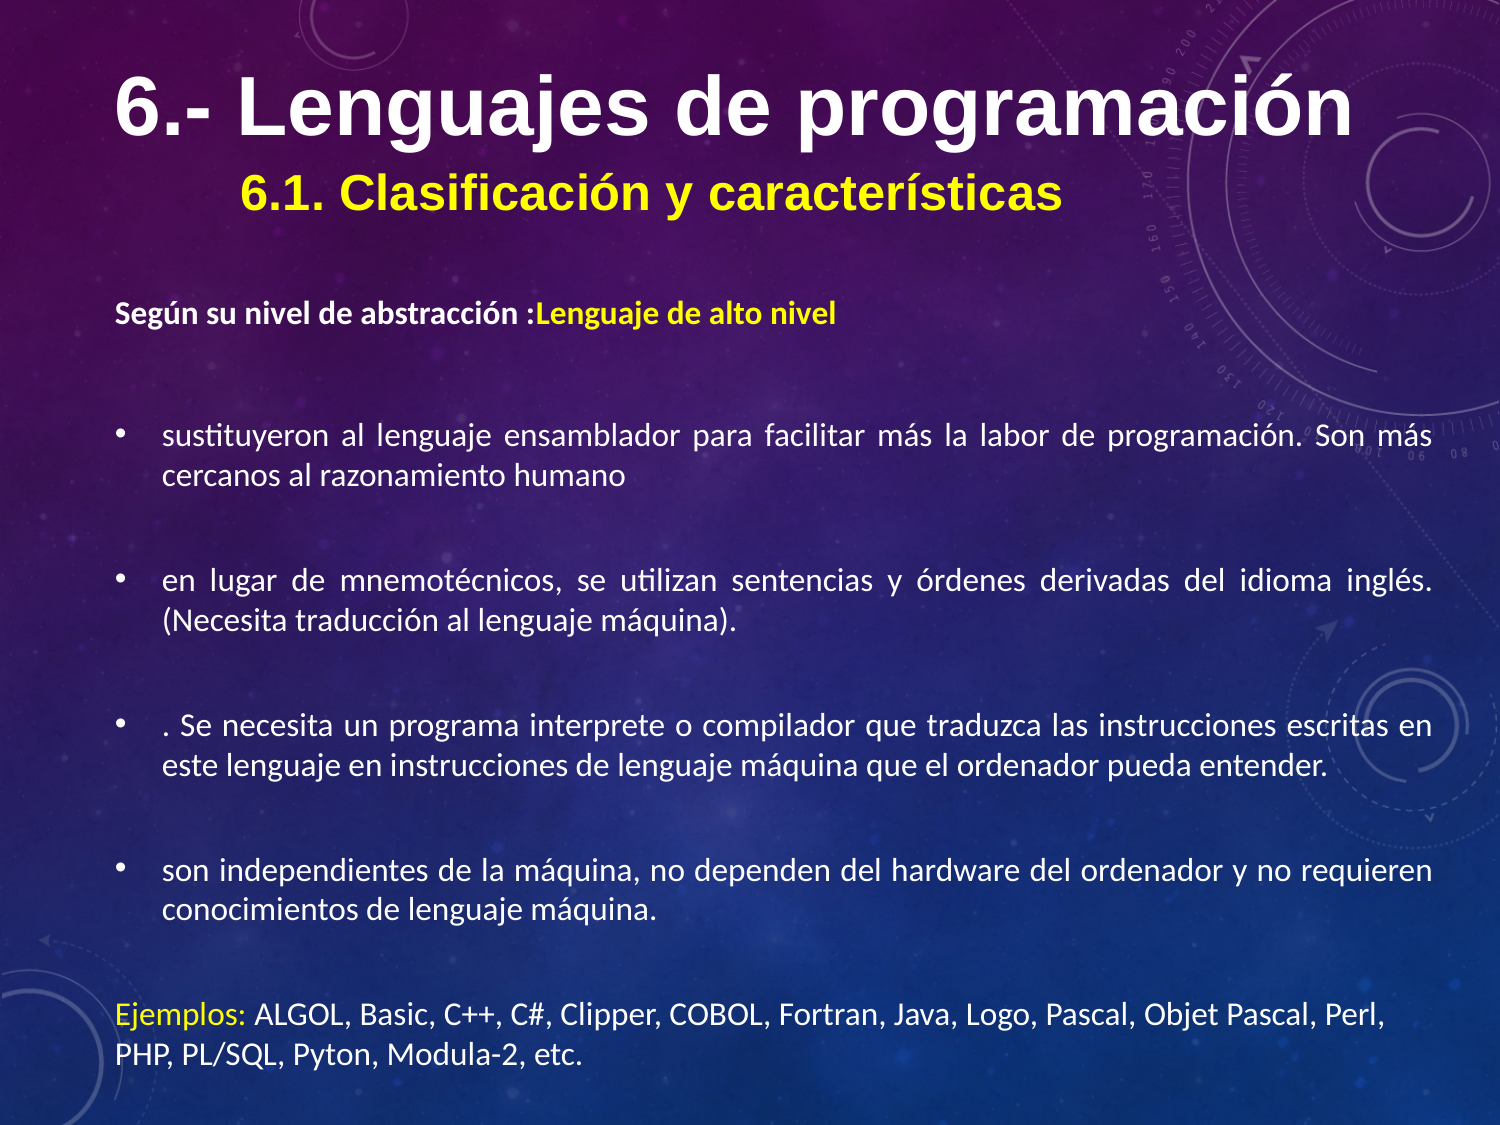

6.- Lenguajes de programación
	6.1. Clasificación y características
Según su nivel de abstracción :Lenguaje de alto nivel

sustituyeron al lenguaje ensamblador para facilitar más la labor de programación. Son más cercanos al razonamiento humano

en lugar de mnemotécnicos, se utilizan sentencias y órdenes derivadas del idioma inglés. (Necesita traducción al lenguaje máquina).

. Se necesita un programa interprete o compilador que traduzca las instrucciones escritas en este lenguaje en instrucciones de lenguaje máquina que el ordenador pueda entender.

son independientes de la máquina, no dependen del hardware del ordenador y no requieren conocimientos de lenguaje máquina.

Ejemplos: ALGOL, Basic, C++, C#, Clipper, COBOL, Fortran, Java, Logo, Pascal, Objet Pascal, Perl, PHP, PL/SQL, Pyton, Modula-2, etc.